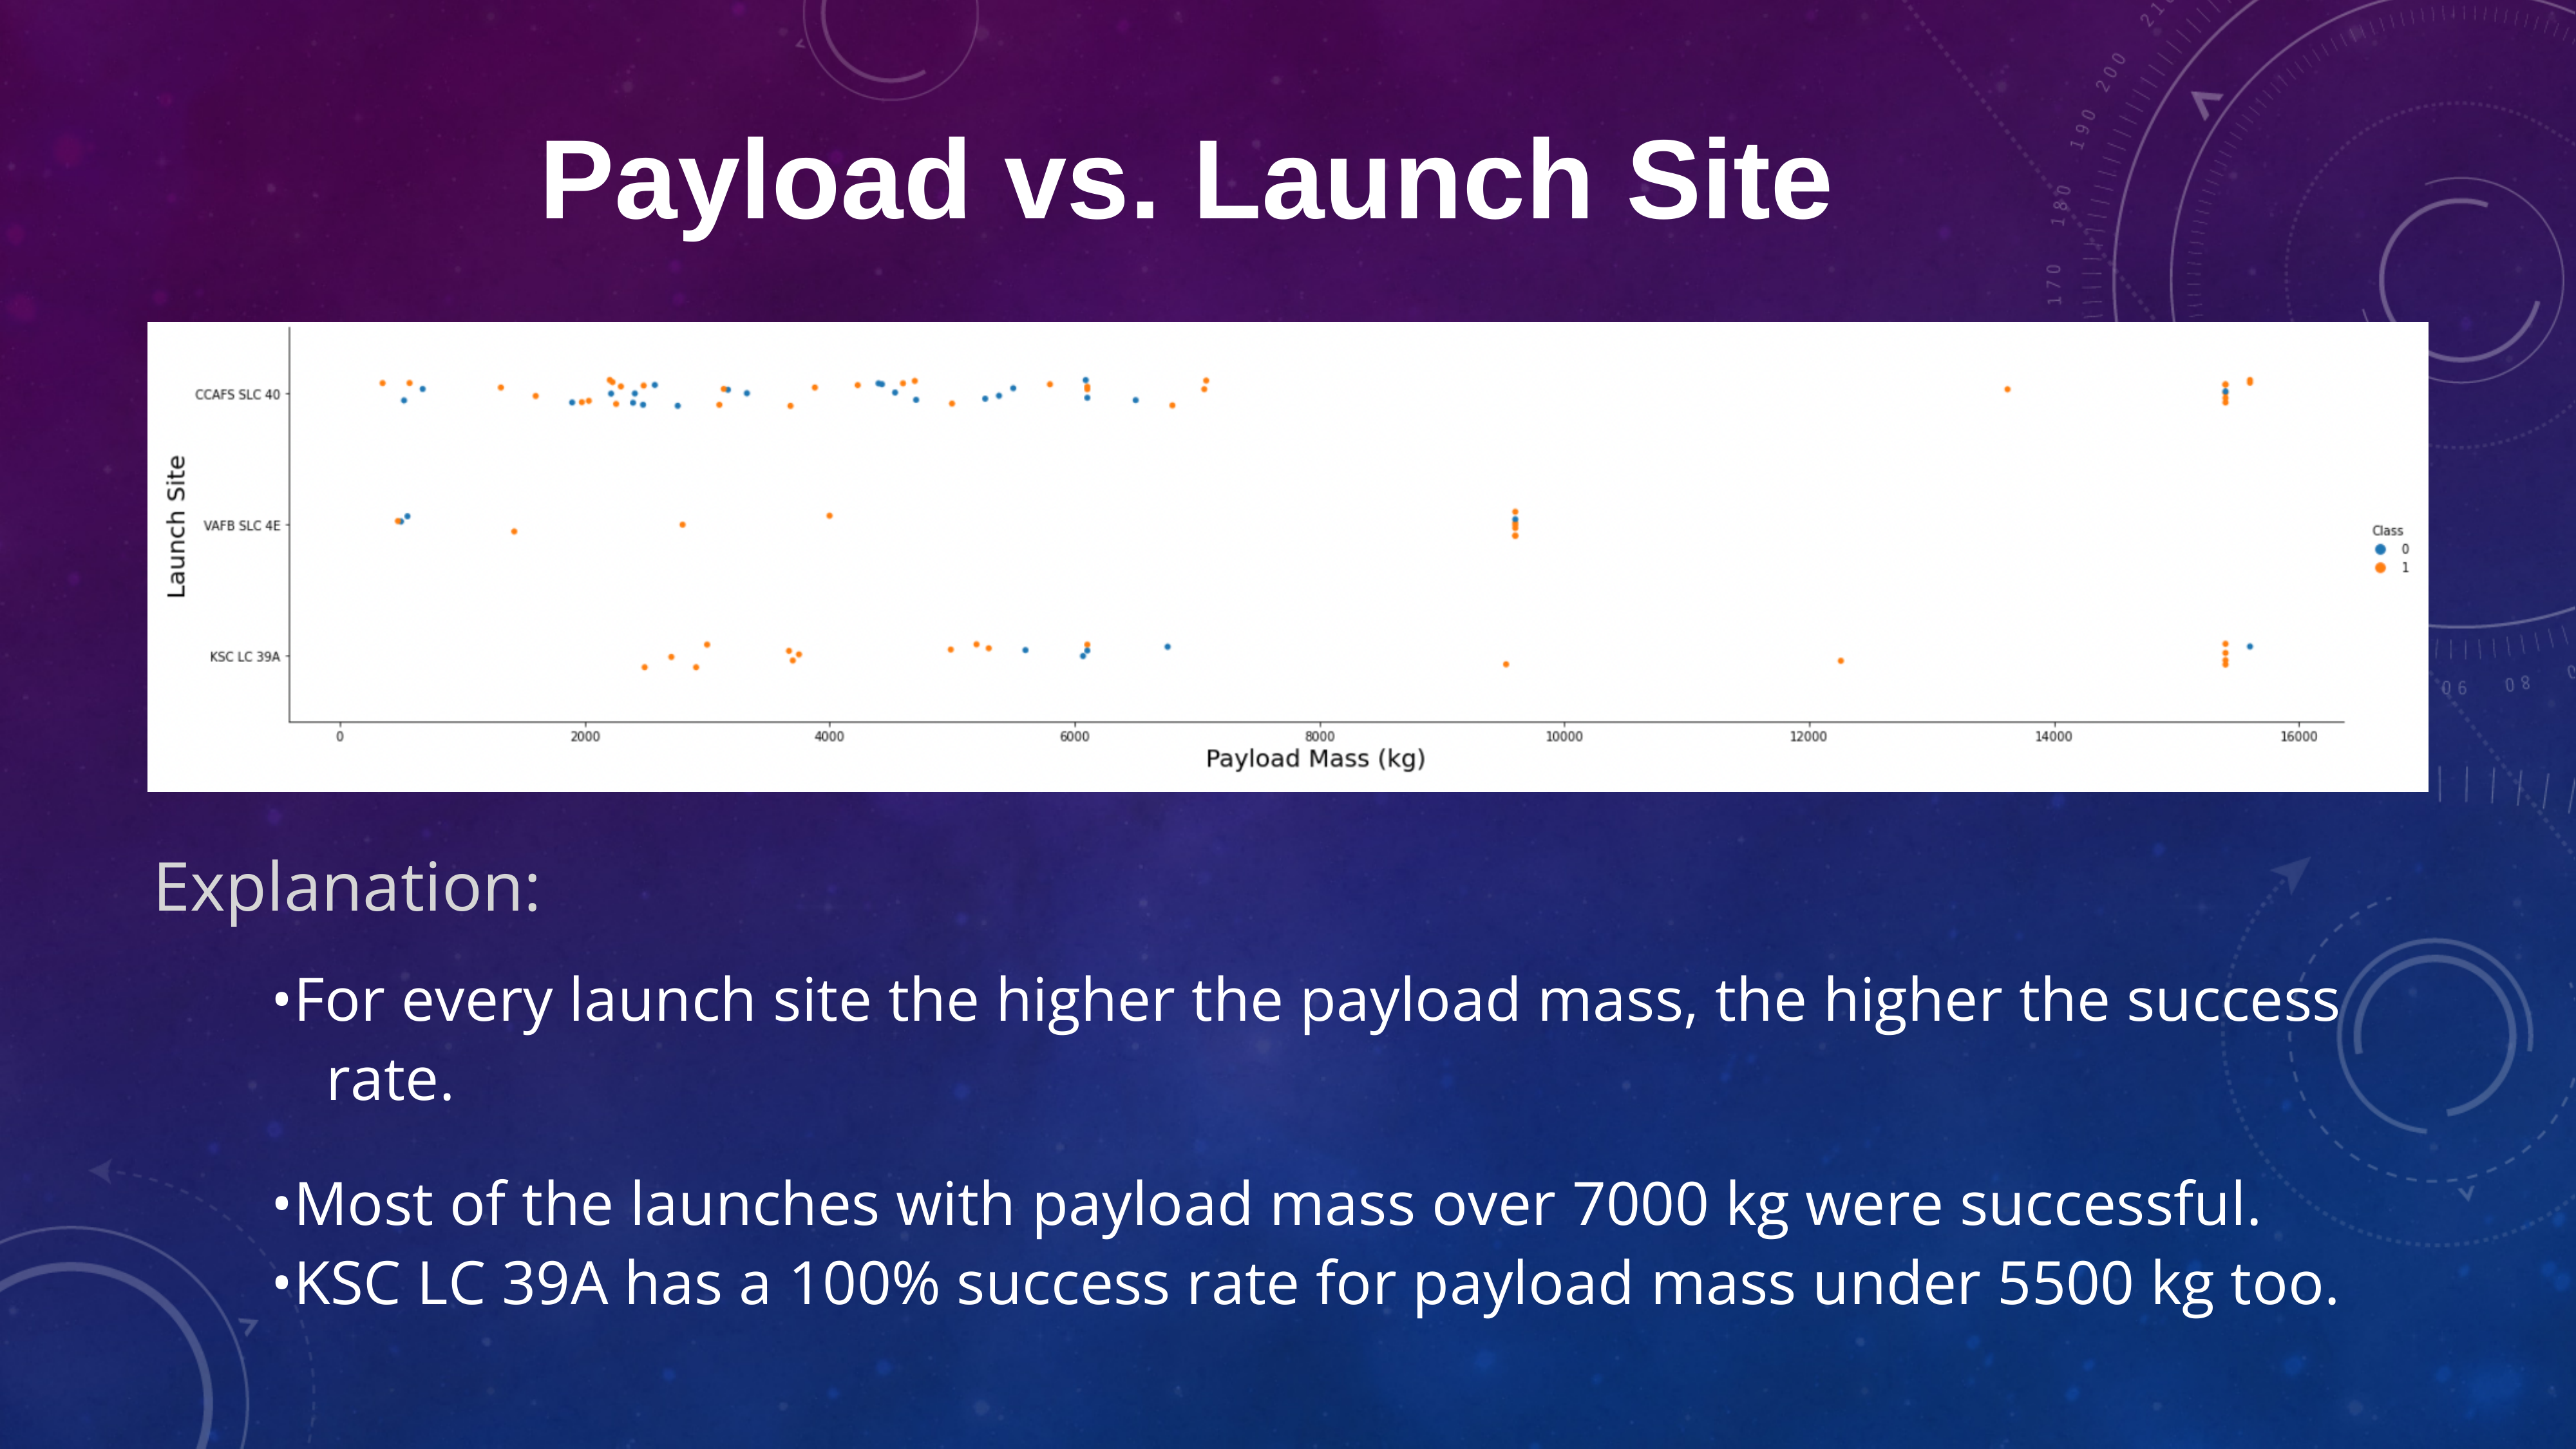

Payload vs. Launch Site

Explanation:
•For every launch site the higher the payload mass, the higher the success
rate.
•Most of the launches with payload mass over 7000 kg were successful.
•KSC LC 39A has a 100% success rate for payload mass under 5500 kg too.